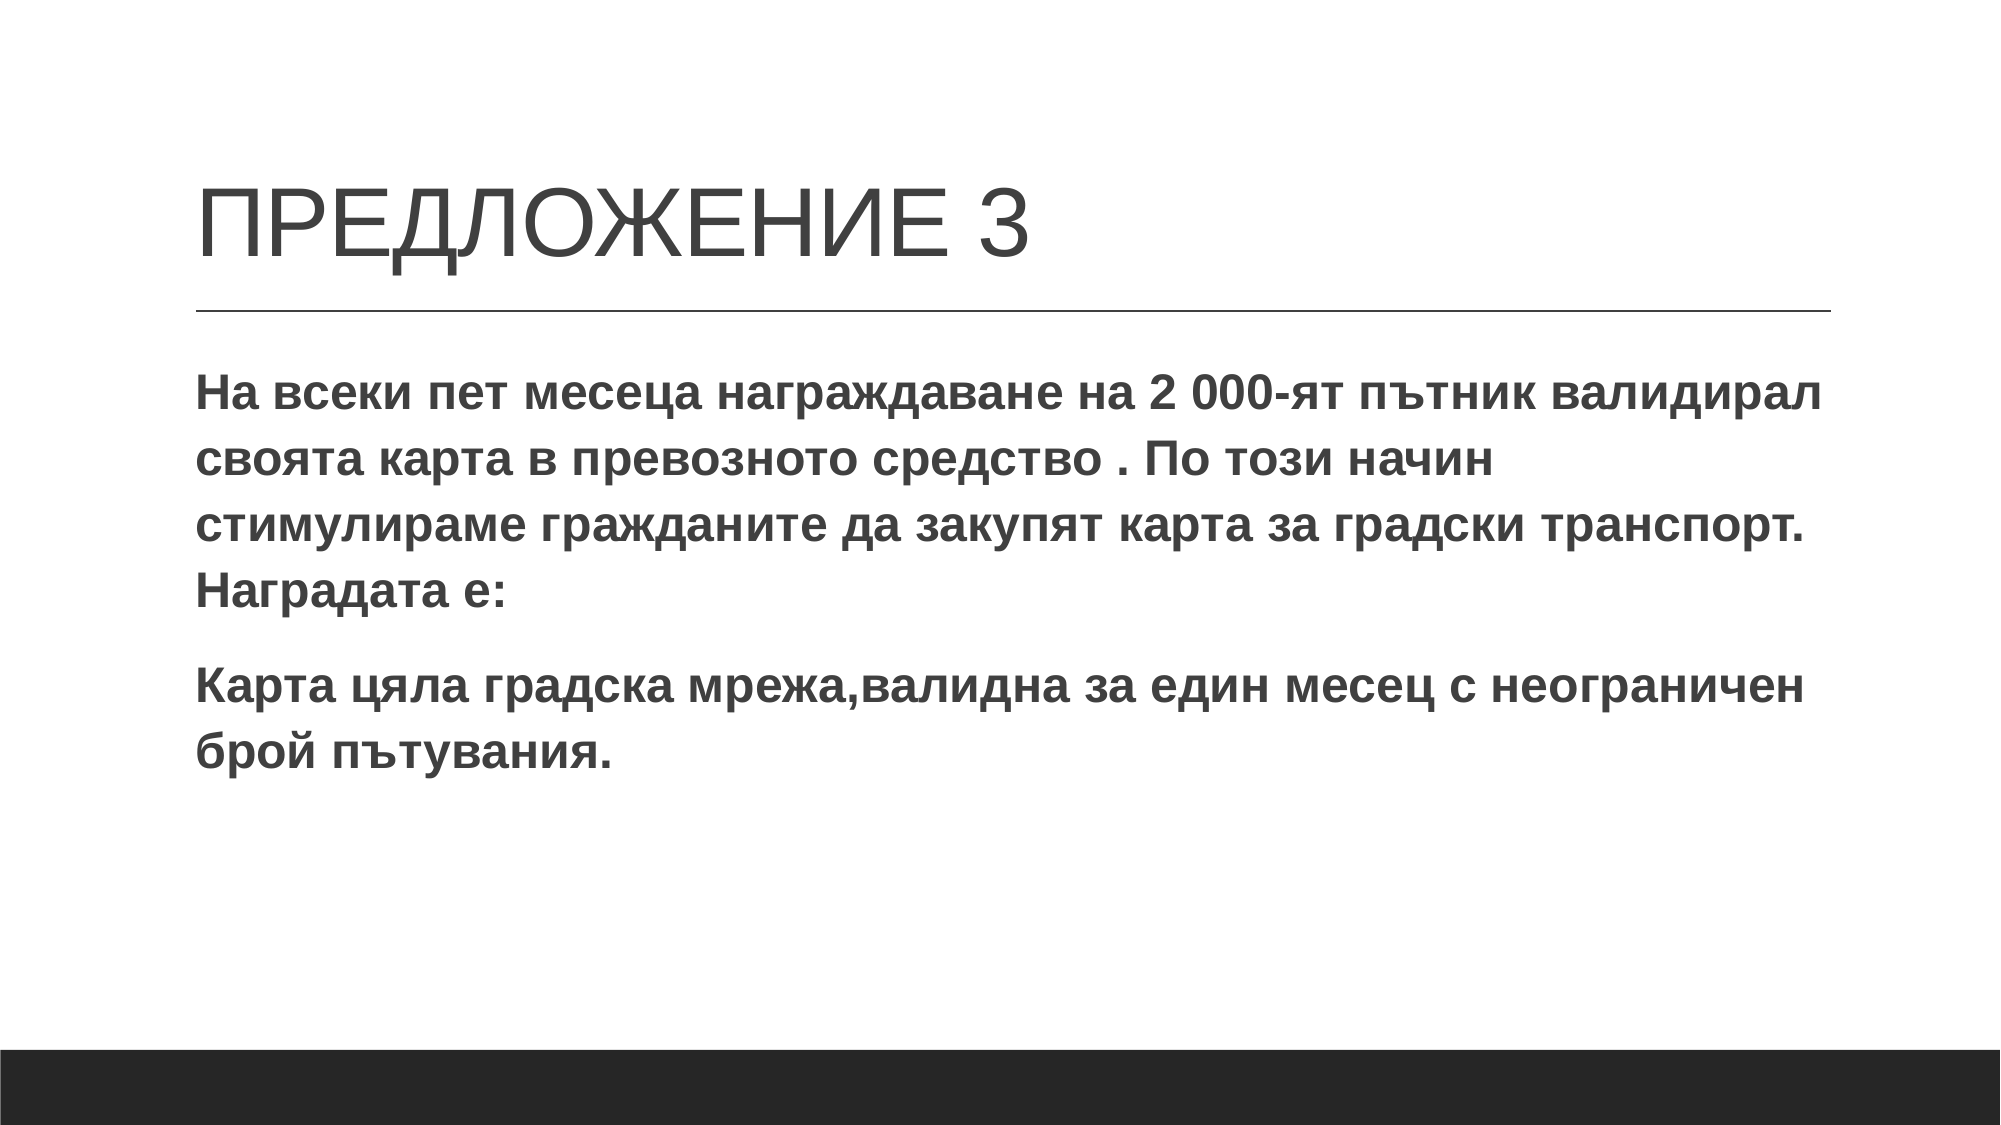

# ПРЕДЛОЖЕНИЕ 3
На всеки пет месеца награждаване на 2 000-ят пътник валидирал своята карта в превозното средство . По този начин стимулираме гражданите да закупят карта за градски транспорт. Наградата е:
Карта цяла градска мрежа,валидна за един месец с неограничен брой пътувания.